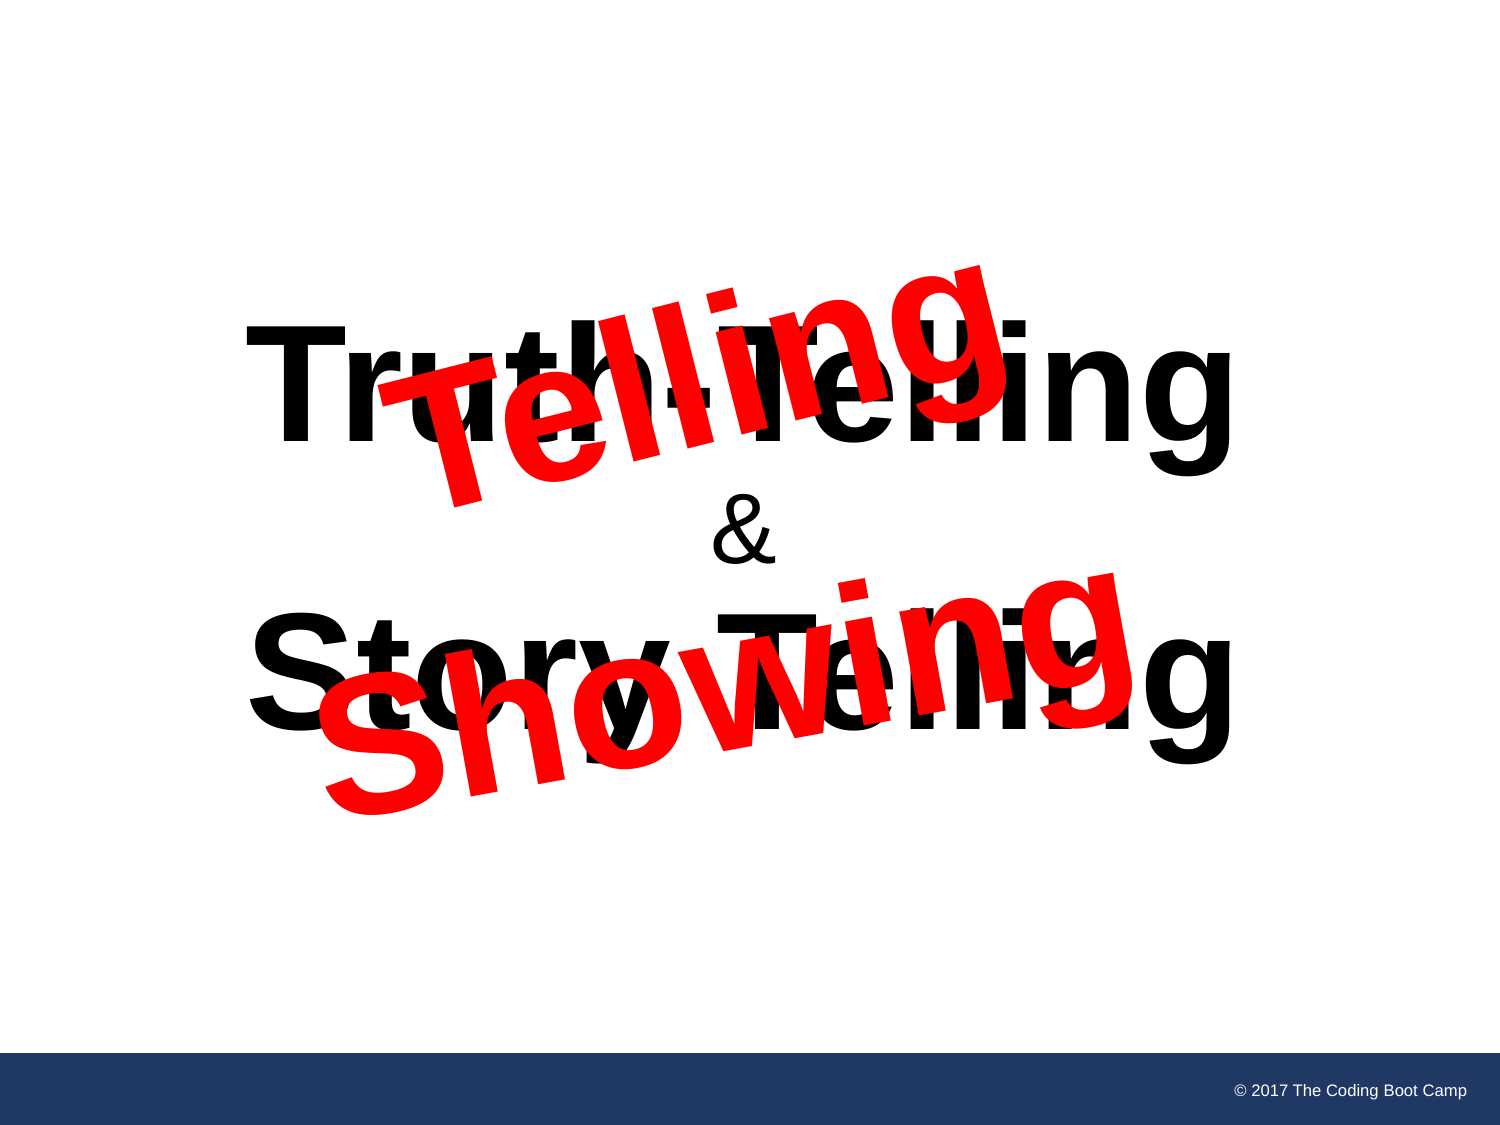

# Truth-Telling & Story Telling
Telling
Showing